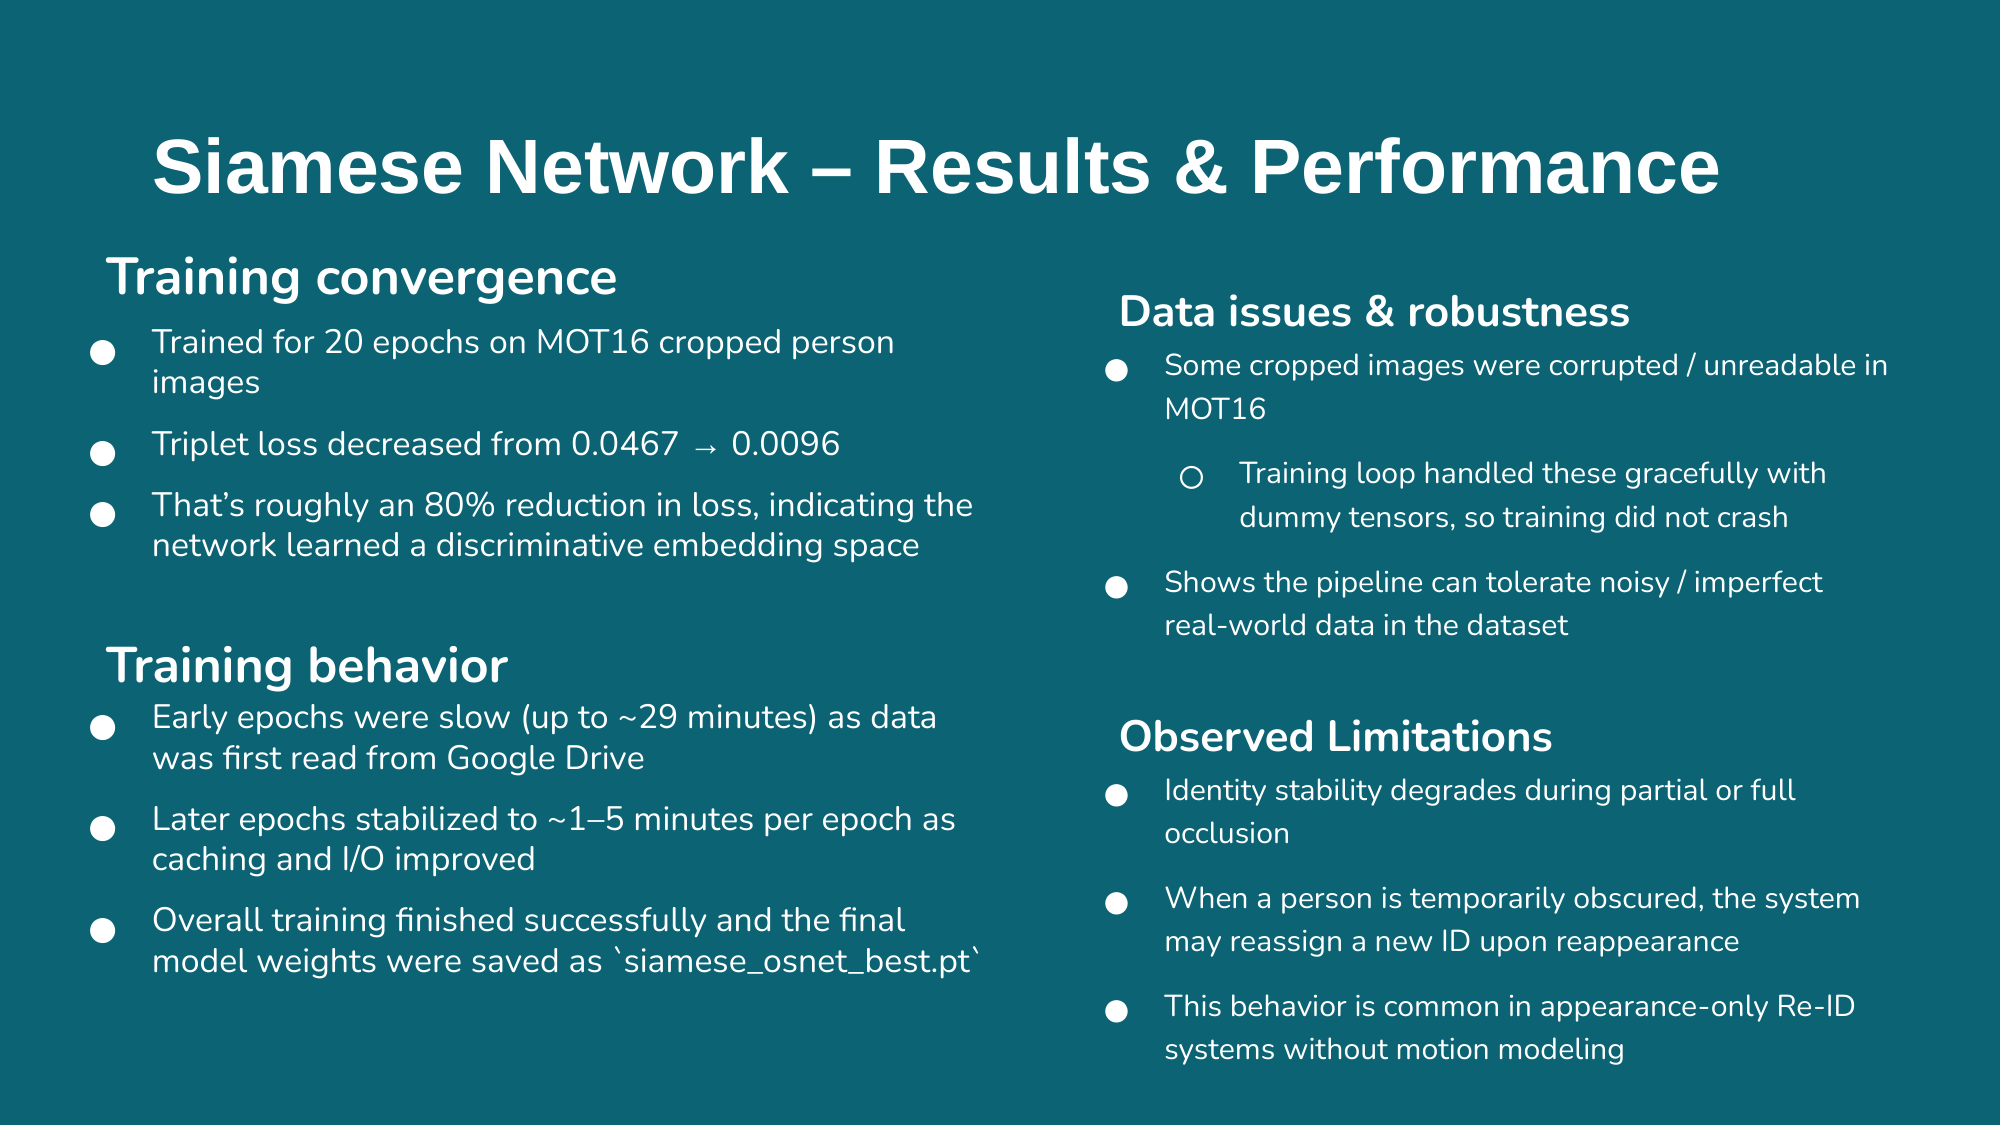

# Siamese Network – Results & Performance
Training convergence
Trained for 20 epochs on MOT16 cropped person images
Triplet loss decreased from 0.0467 → 0.0096
That’s roughly an 80% reduction in loss, indicating the network learned a discriminative embedding space
Training behavior
Early epochs were slow (up to ~29 minutes) as data was first read from Google Drive
Later epochs stabilized to ~1–5 minutes per epoch as caching and I/O improved
Overall training finished successfully and the final model weights were saved as `siamese_osnet_best.pt`
Data issues & robustness
Some cropped images were corrupted / unreadable in MOT16
Training loop handled these gracefully with dummy tensors, so training did not crash
Shows the pipeline can tolerate noisy / imperfect real-world data in the dataset
Observed Limitations
Identity stability degrades during partial or full occlusion
When a person is temporarily obscured, the system may reassign a new ID upon reappearance
This behavior is common in appearance-only Re-ID systems without motion modeling